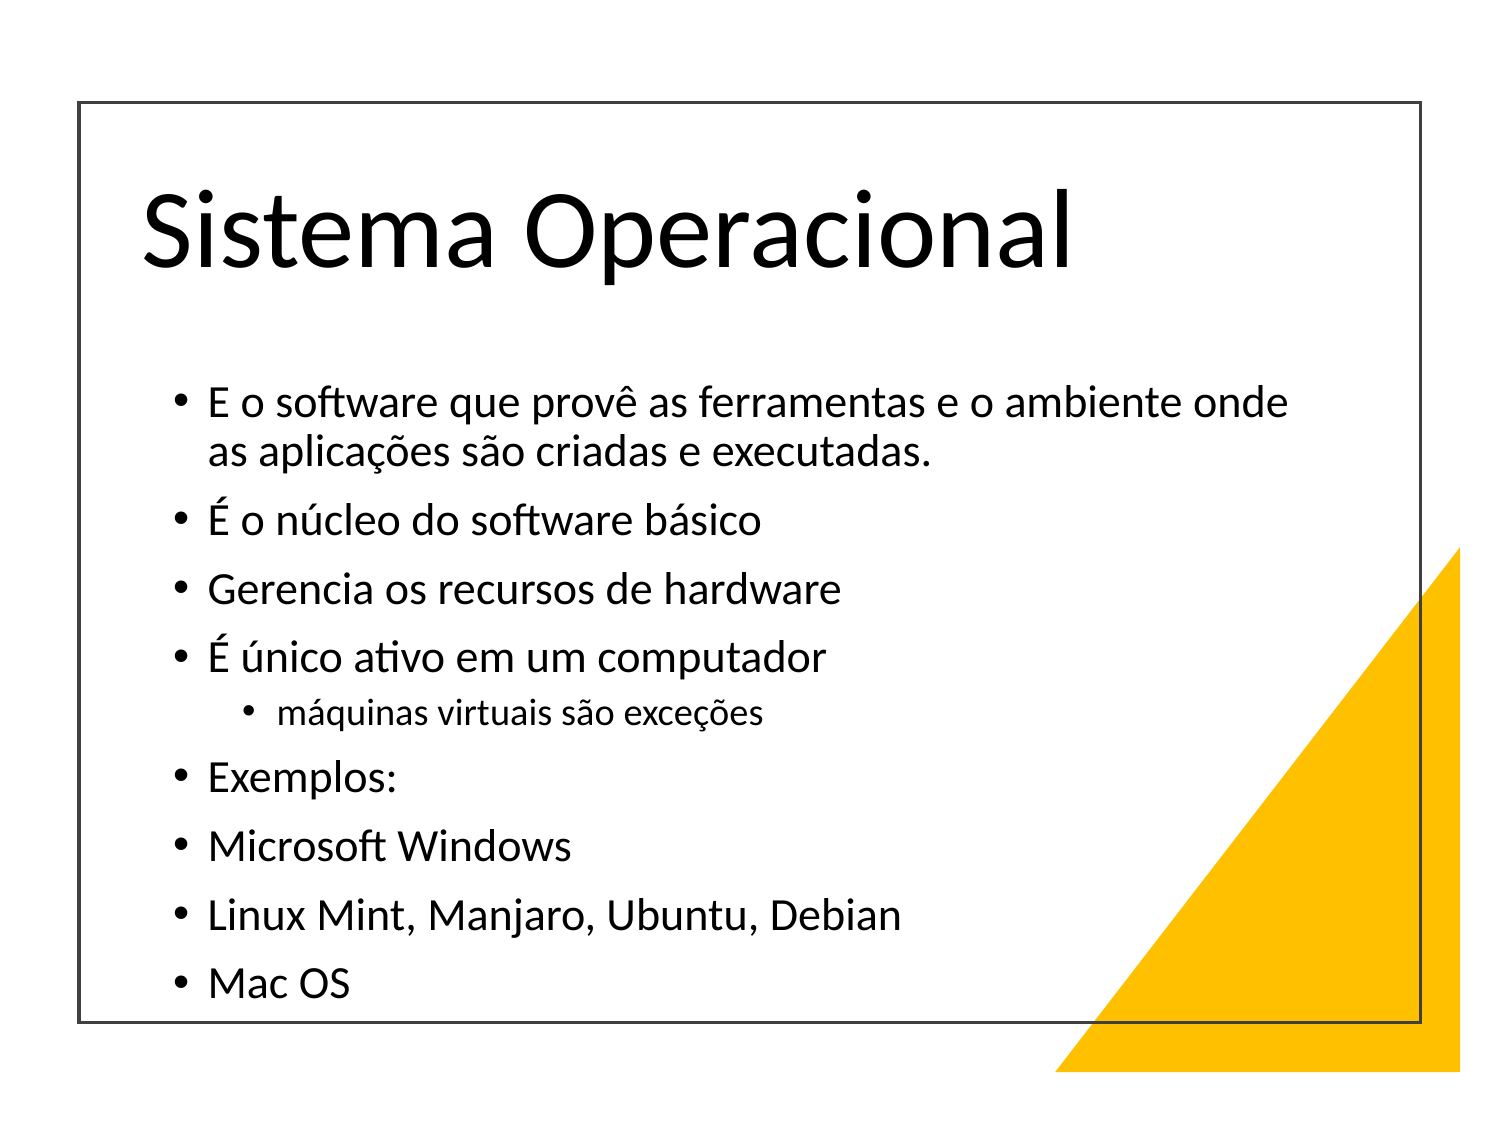

# Sistema Operacional

E o software que provê as ferramentas e o ambiente onde as aplicações são criadas e executadas.
É o núcleo do software básico
Gerencia os recursos de hardware
É único ativo em um computador
máquinas virtuais são exceções
Exemplos:
Microsoft Windows
Linux Mint, Manjaro, Ubuntu, Debian
Mac OS